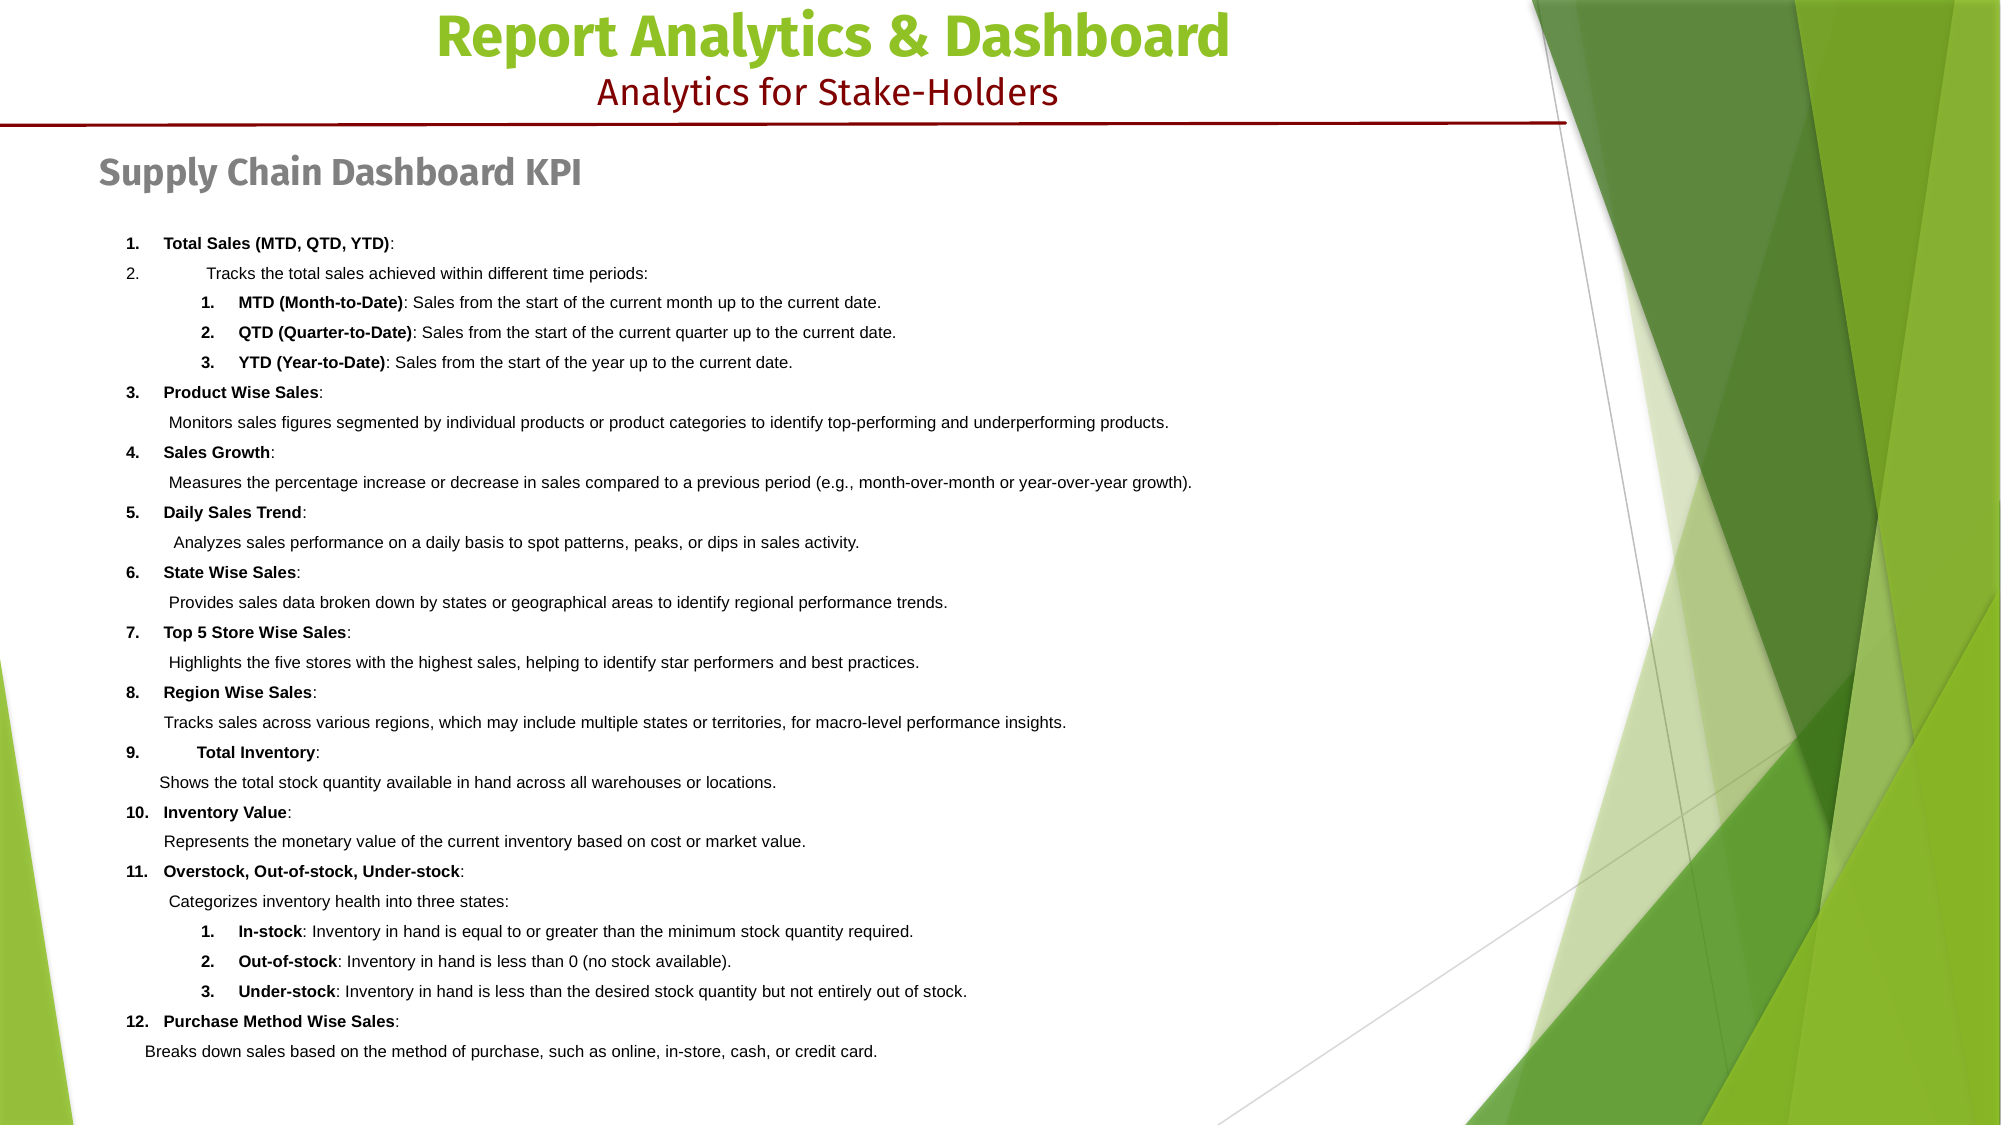

# Report Analytics & Dashboard Analytics for Stake-Holders
Supply Chain Dashboard KPI
Total Sales (MTD, QTD, YTD):
         Tracks the total sales achieved within different time periods:
MTD (Month-to-Date): Sales from the start of the current month up to the current date.
QTD (Quarter-to-Date): Sales from the start of the current quarter up to the current date.
YTD (Year-to-Date): Sales from the start of the year up to the current date.
Product Wise Sales:
         Monitors sales figures segmented by individual products or product categories to identify top-performing and underperforming products.
Sales Growth:
         Measures the percentage increase or decrease in sales compared to a previous period (e.g., month-over-month or year-over-year growth).
Daily Sales Trend:
          Analyzes sales performance on a daily basis to spot patterns, peaks, or dips in sales activity.
State Wise Sales:
         Provides sales data broken down by states or geographical areas to identify regional performance trends.
Top 5 Store Wise Sales:
         Highlights the five stores with the highest sales, helping to identify star performers and best practices.
Region Wise Sales:
        Tracks sales across various regions, which may include multiple states or territories, for macro-level performance insights.
       Total Inventory:
       Shows the total stock quantity available in hand across all warehouses or locations.
Inventory Value:
        Represents the monetary value of the current inventory based on cost or market value.
Overstock, Out-of-stock, Under-stock:
         Categorizes inventory health into three states:
In-stock: Inventory in hand is equal to or greater than the minimum stock quantity required.
Out-of-stock: Inventory in hand is less than 0 (no stock available).
Under-stock: Inventory in hand is less than the desired stock quantity but not entirely out of stock.
Purchase Method Wise Sales:
    Breaks down sales based on the method of purchase, such as online, in-store, cash, or credit card.